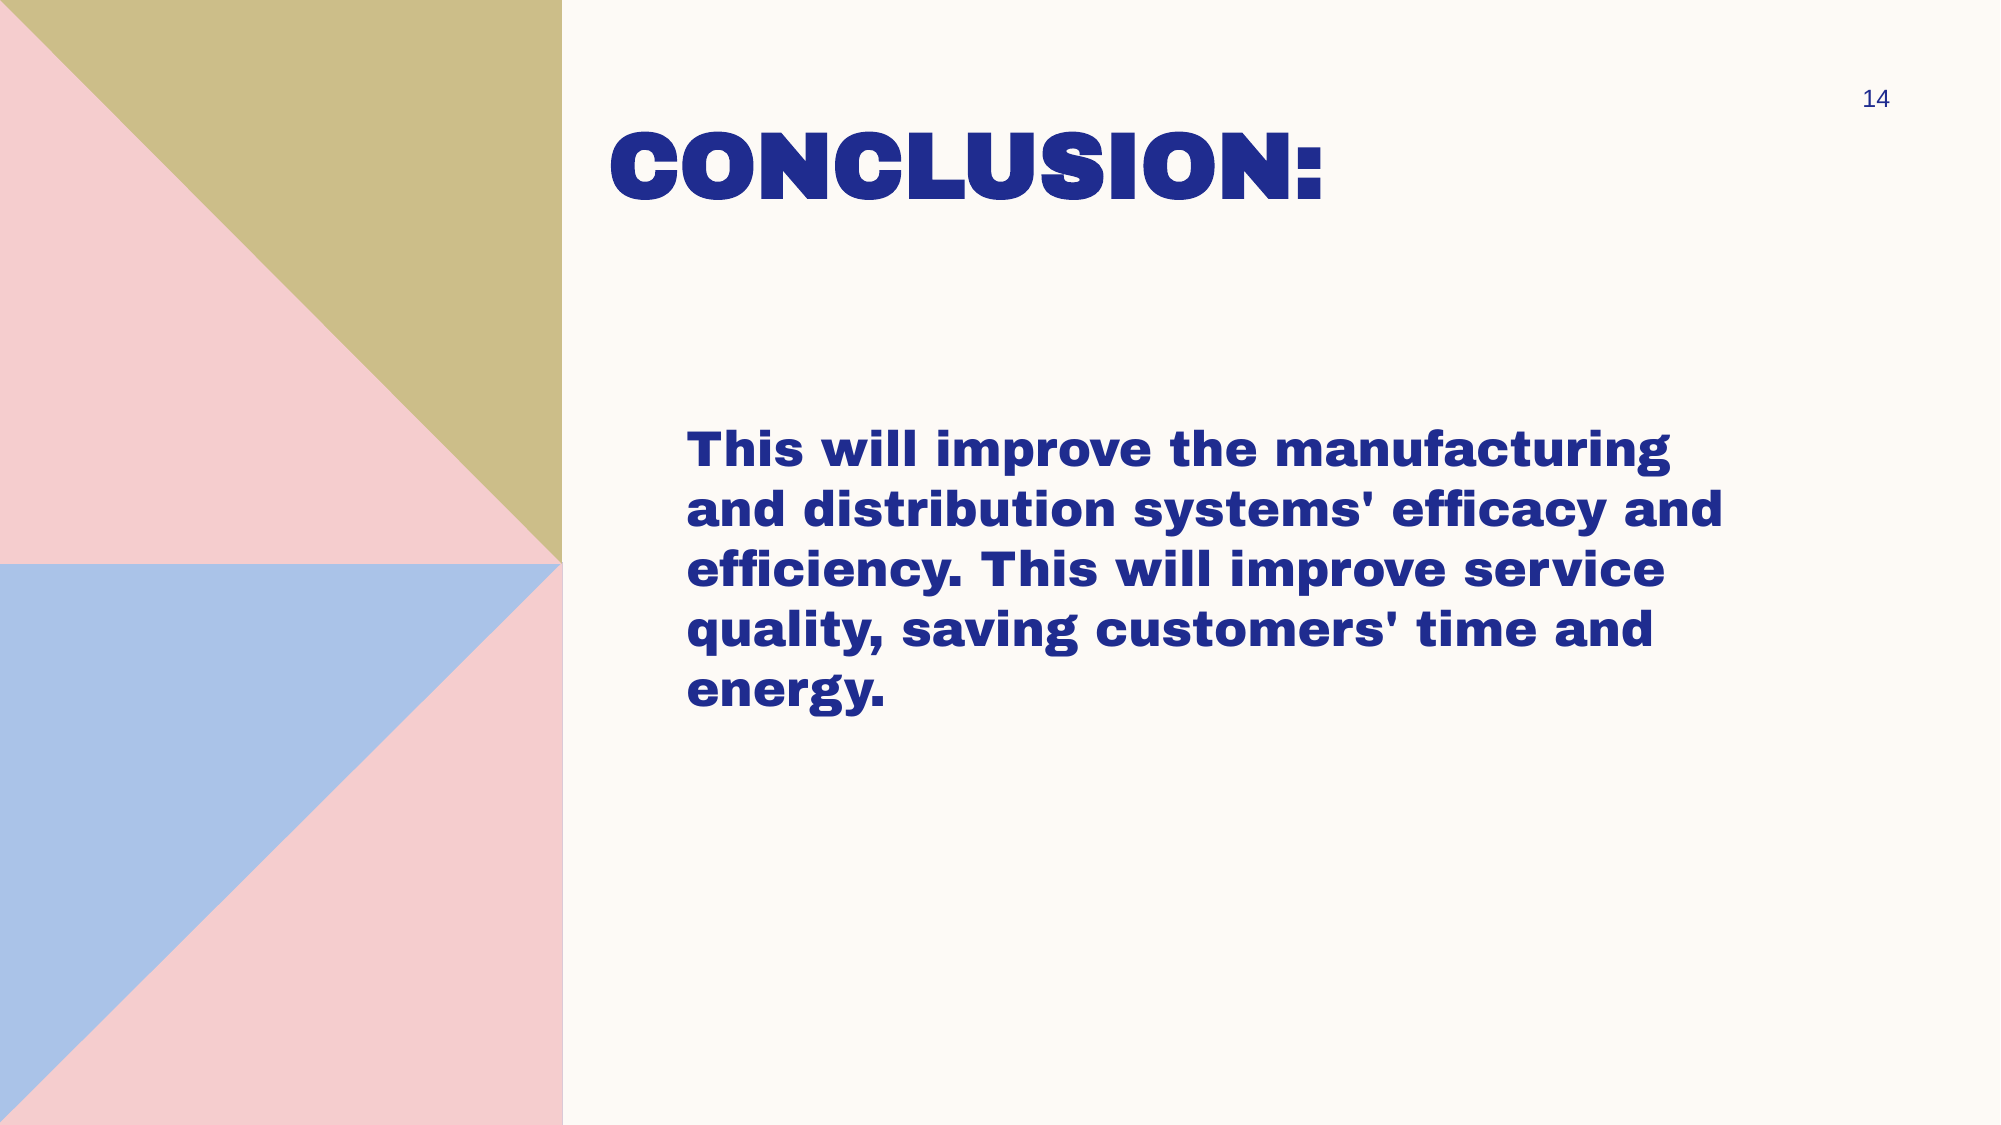

14
# Conclusion:
This will improve the manufacturing and distribution systems' efficacy and efficiency. This will improve service quality, saving customers' time and energy.